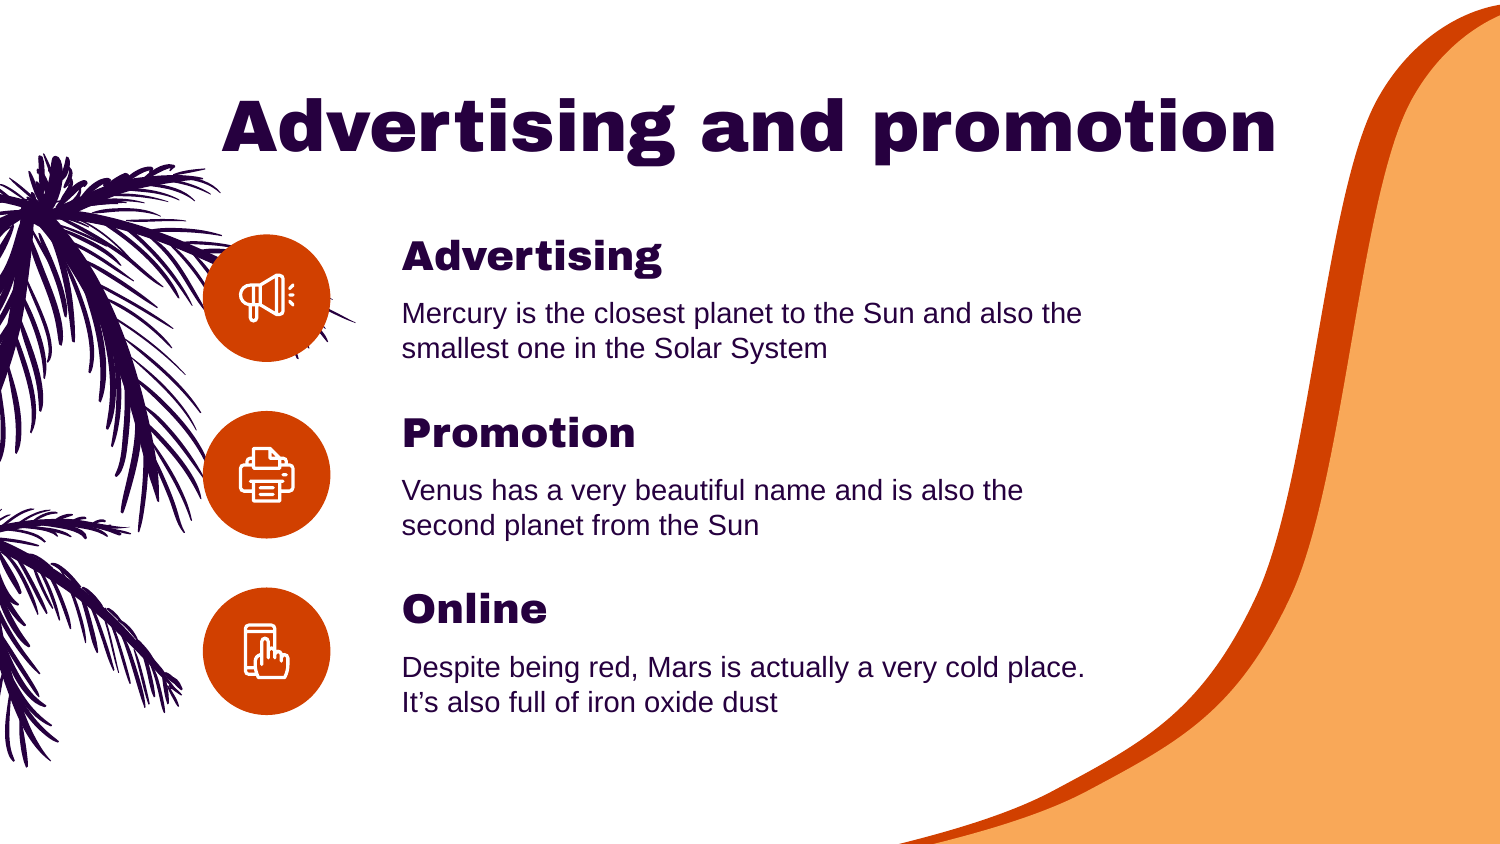

# Advertising and promotion

Advertising

Mercury is the closest planet to the Sun and also the smallest one in the Solar System
Promotion

Venus has a very beautiful name and is also the second planet from the Sun
Online

Despite being red, Mars is actually a very cold place. It’s also full of iron oxide dust